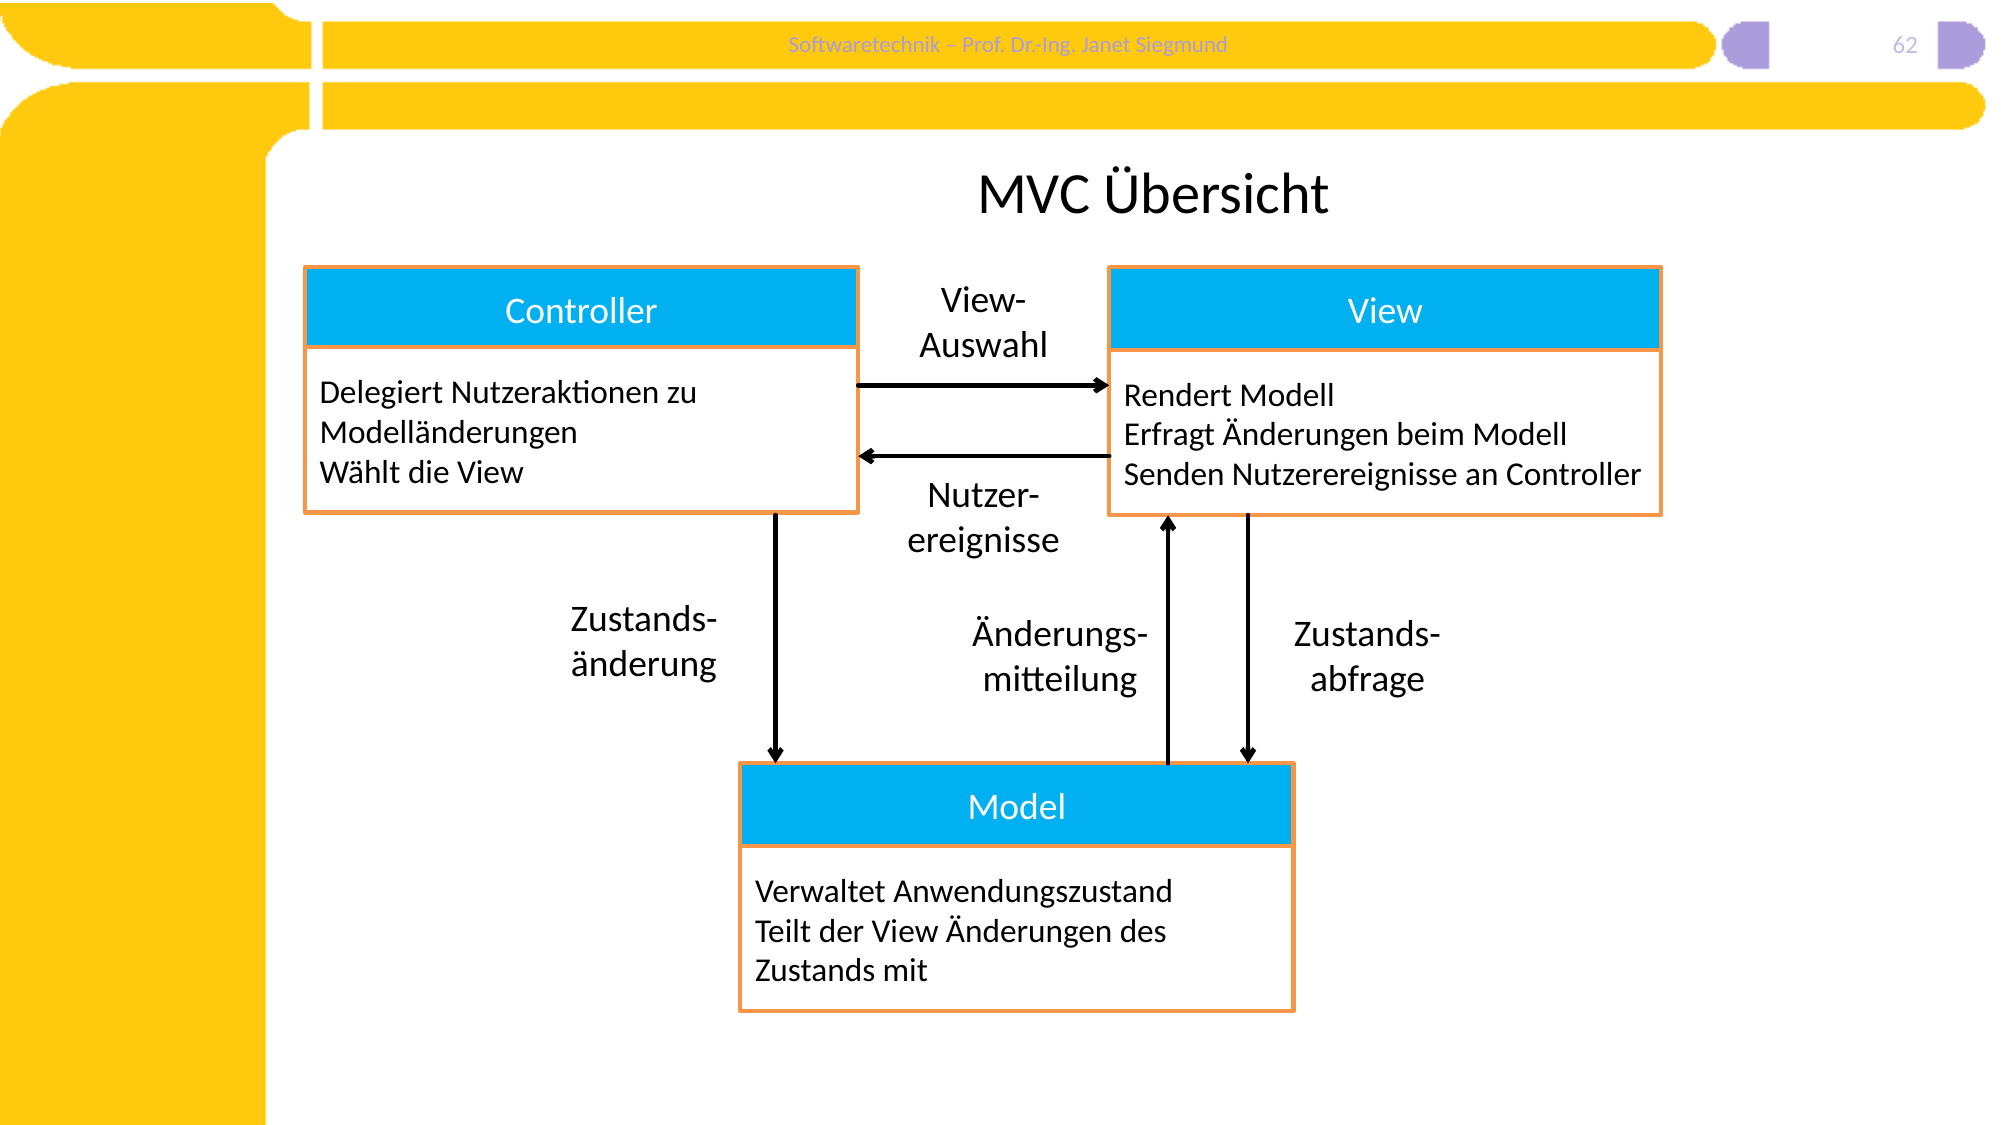

62
# MVC Übersicht
View
Rendert Modell
Erfragt Änderungen beim Modell
Senden Nutzerereignisse an Controller
Controller
Delegiert Nutzeraktionen zu Modelländerungen
Wählt die View
View-Auswahl

Nutzer-ereignisse
Zustands-änderung
Zustands-abfrage
Änderungs-mitteilung
Model
Verwaltet Anwendungszustand
Teilt der View Änderungen des Zustands mit